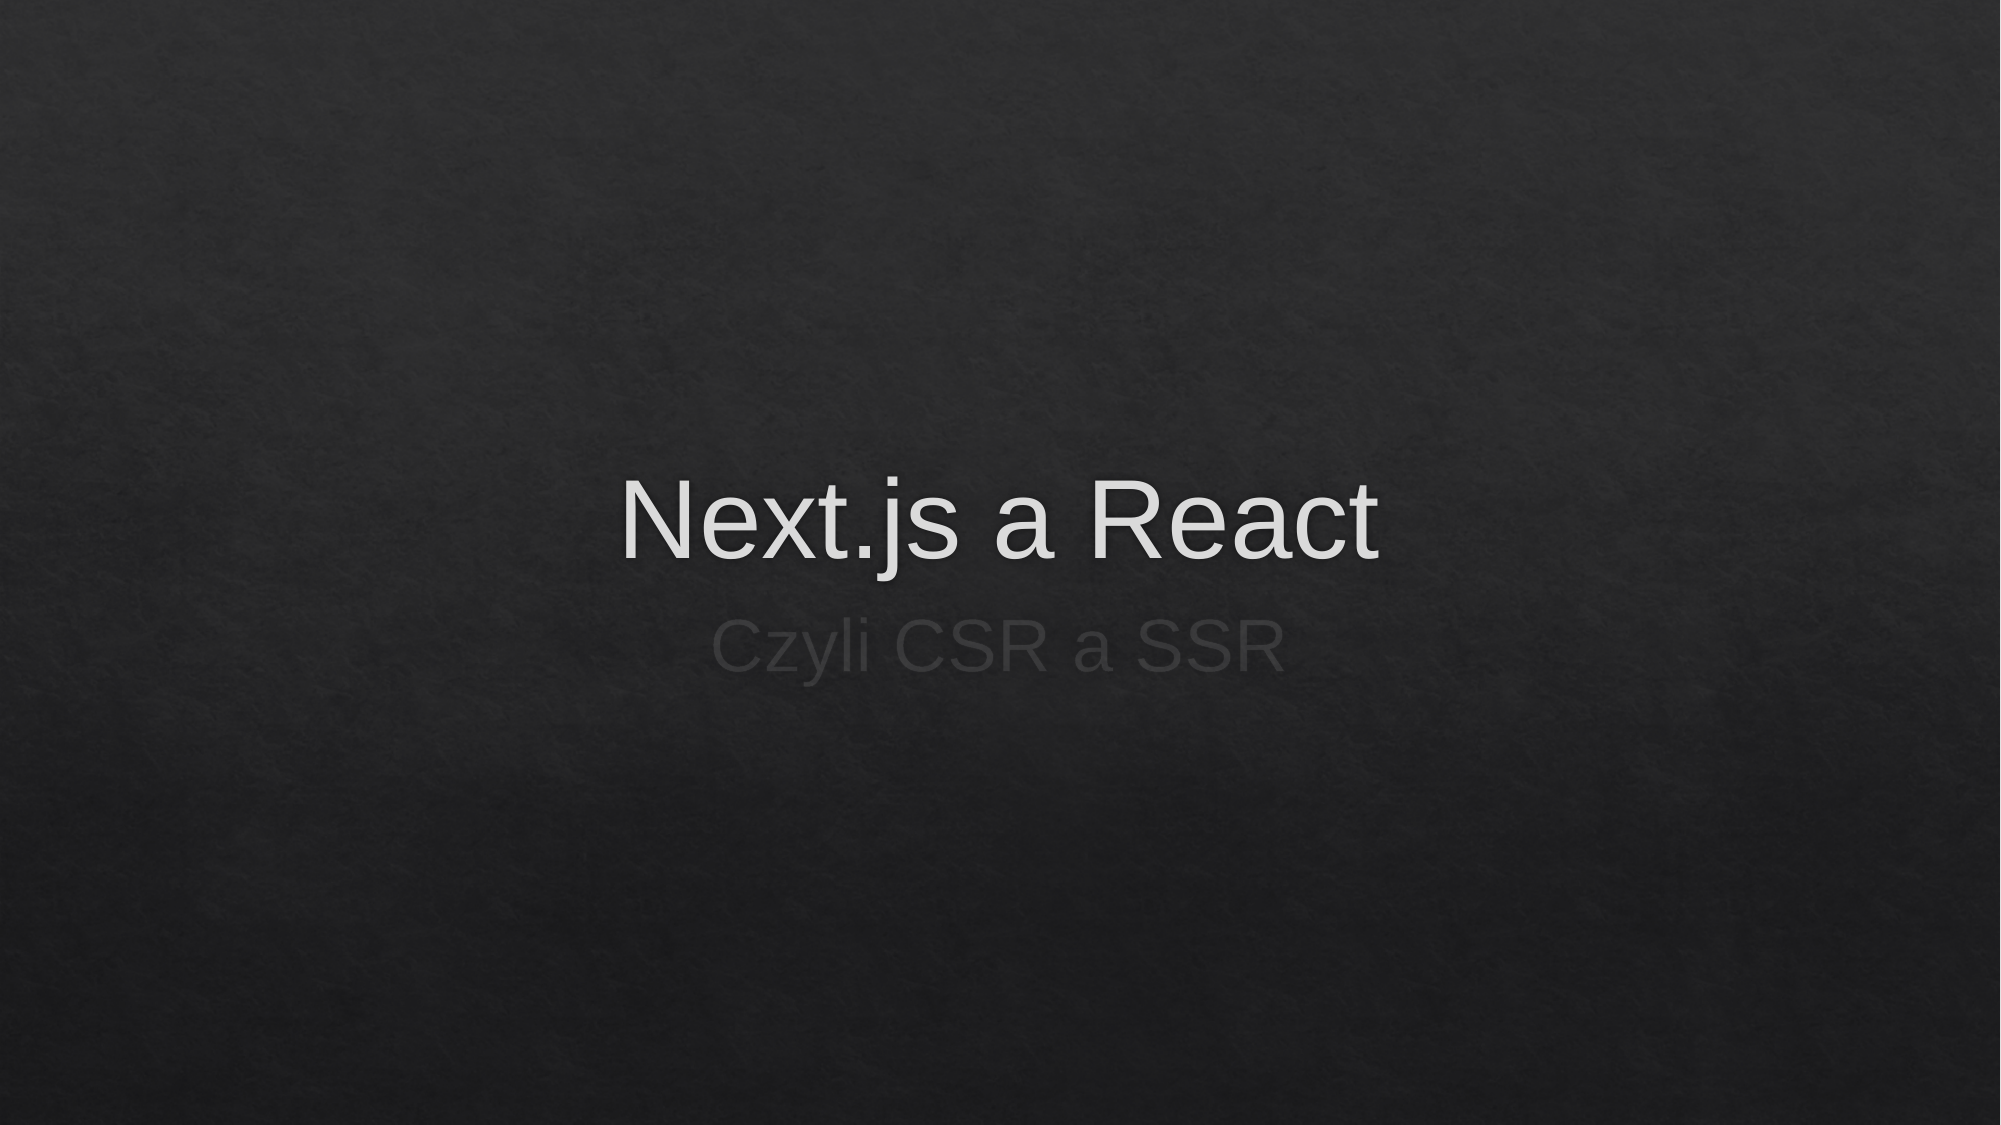

# Next.js a React
Czyli CSR a SSR